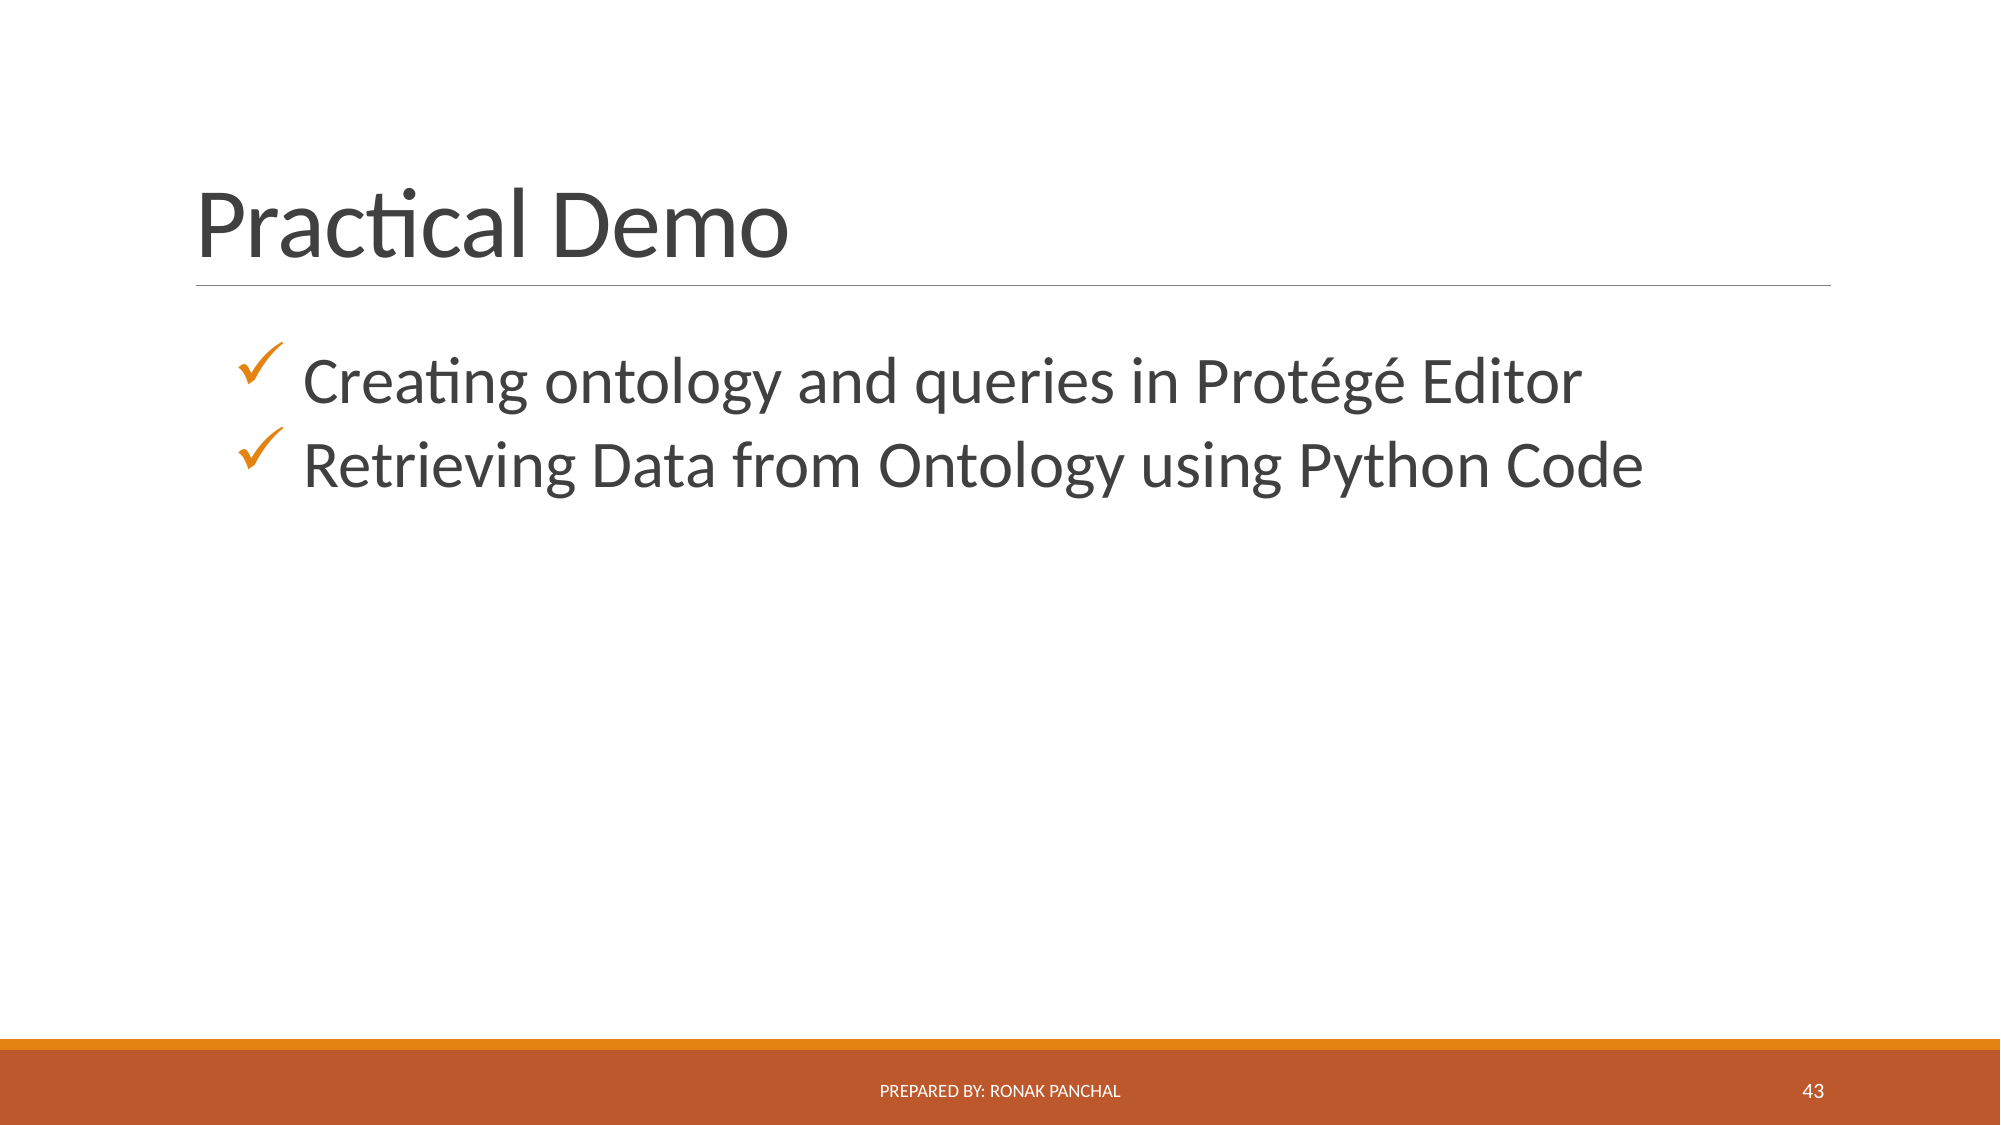

# Practical Demo
 Creating ontology and queries in Protégé Editor
 Retrieving Data from Ontology using Python Code

Prepared By: Ronak Panchal
43